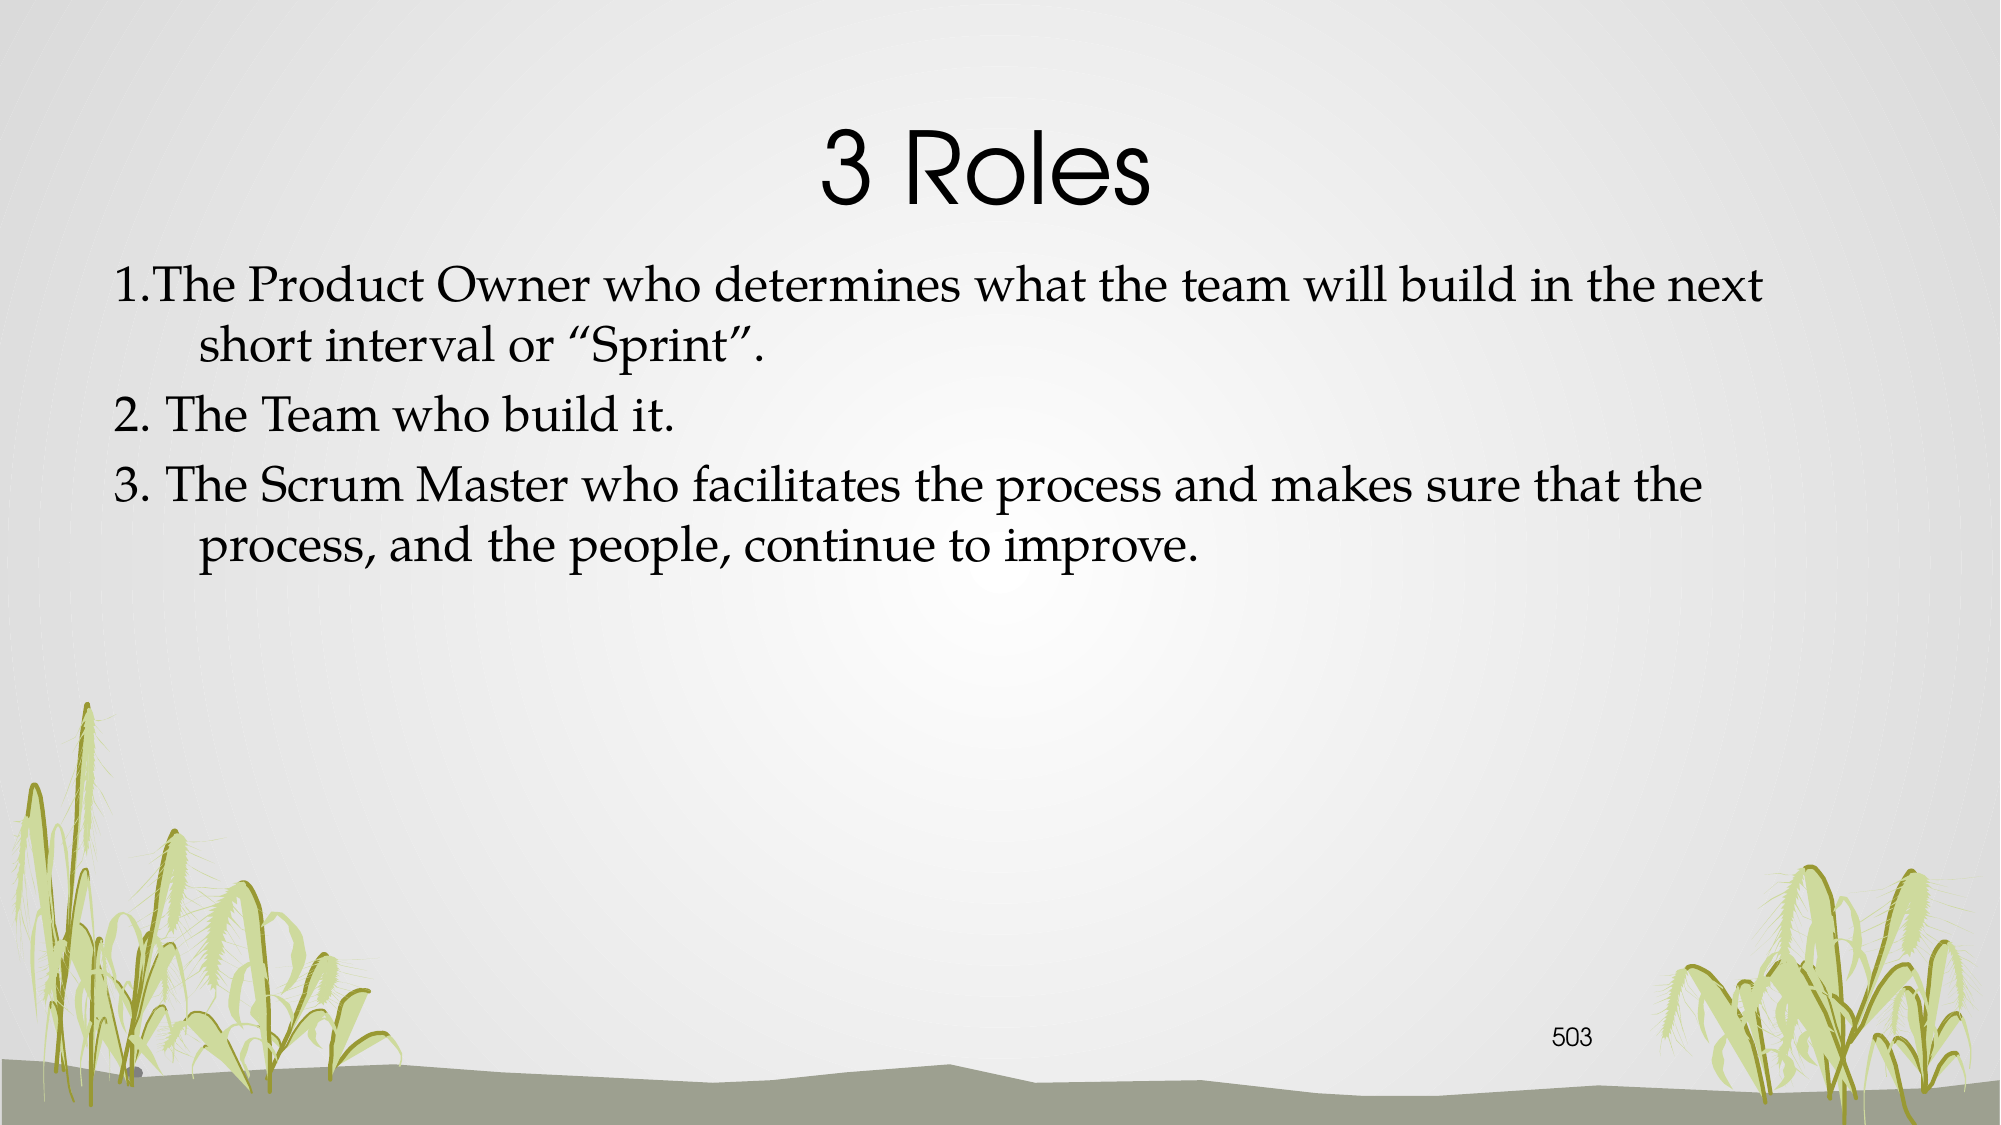

# 3 Roles
1.The Product Owner who determines what the team will build in the next short interval or “Sprint”.
2. The Team who build it.
3. The Scrum Master who facilitates the process and makes sure that the process, and the people, continue to improve.

503